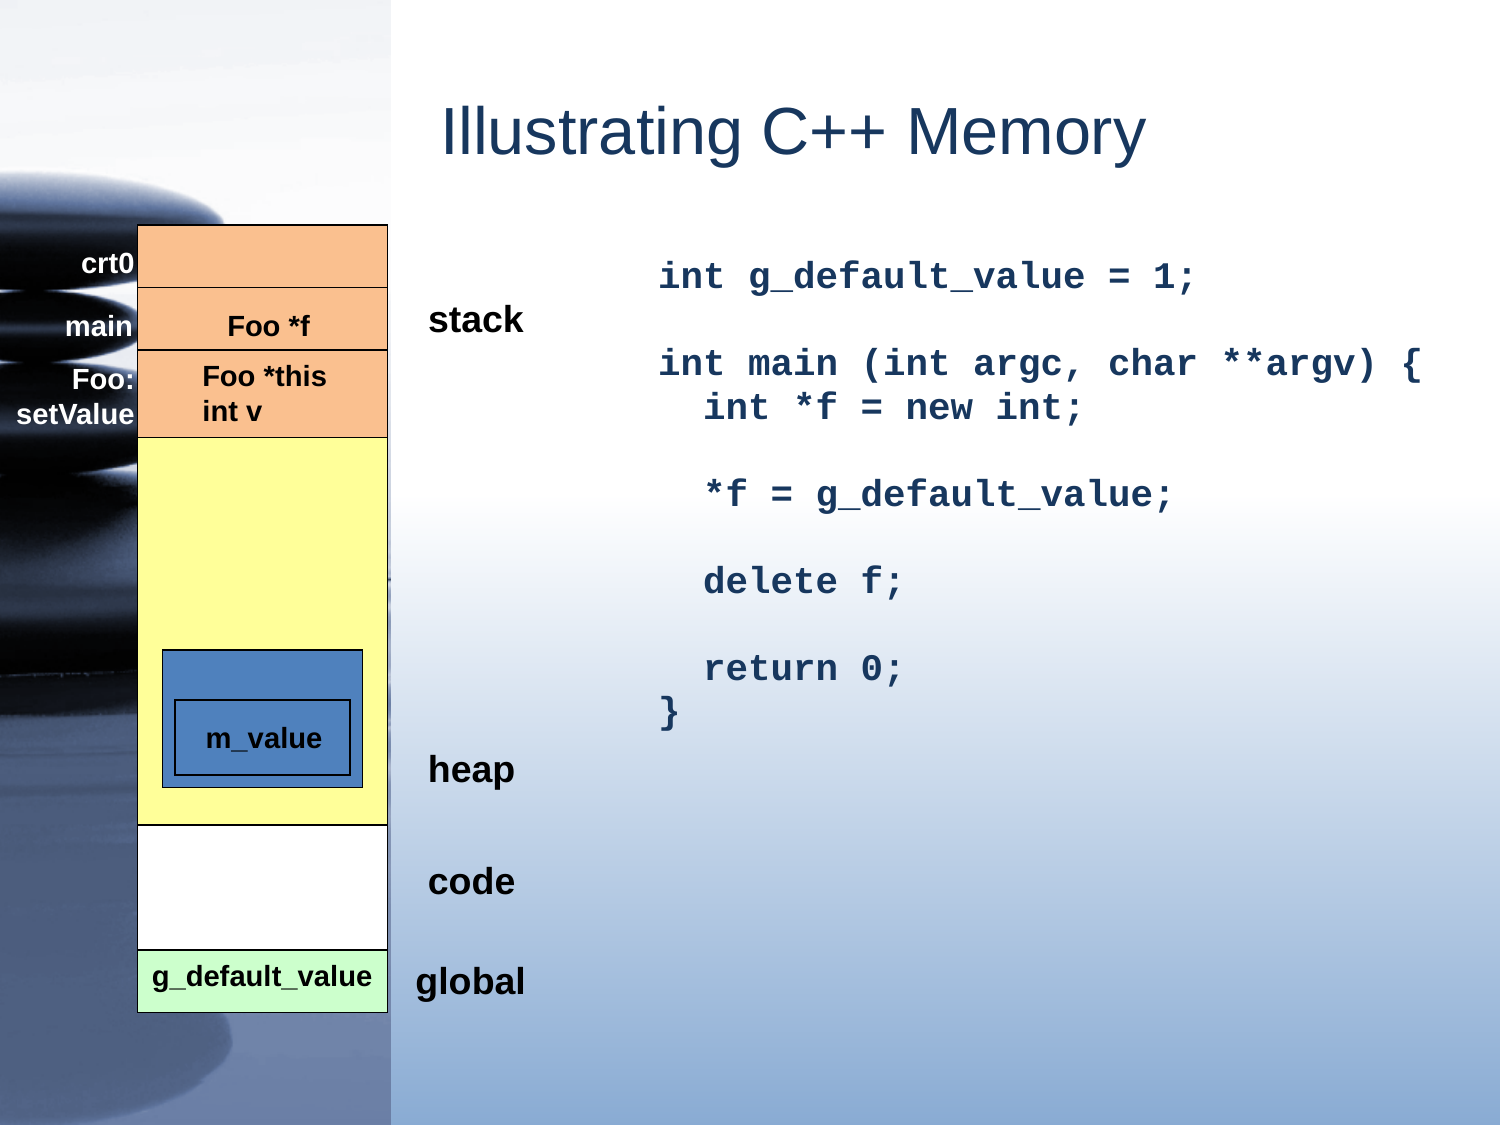

# Illustrating C++ Memory

int g_default_value = 1;

int main (int argc, char **argv) {
  int *f = new int;

  *f = g_default_value;

  delete f;

  return 0;
}

crt0
stack

main
Foo *f

Foo *this
int v
Foo:
setValue

m_value
heap

code
global

g_default_value